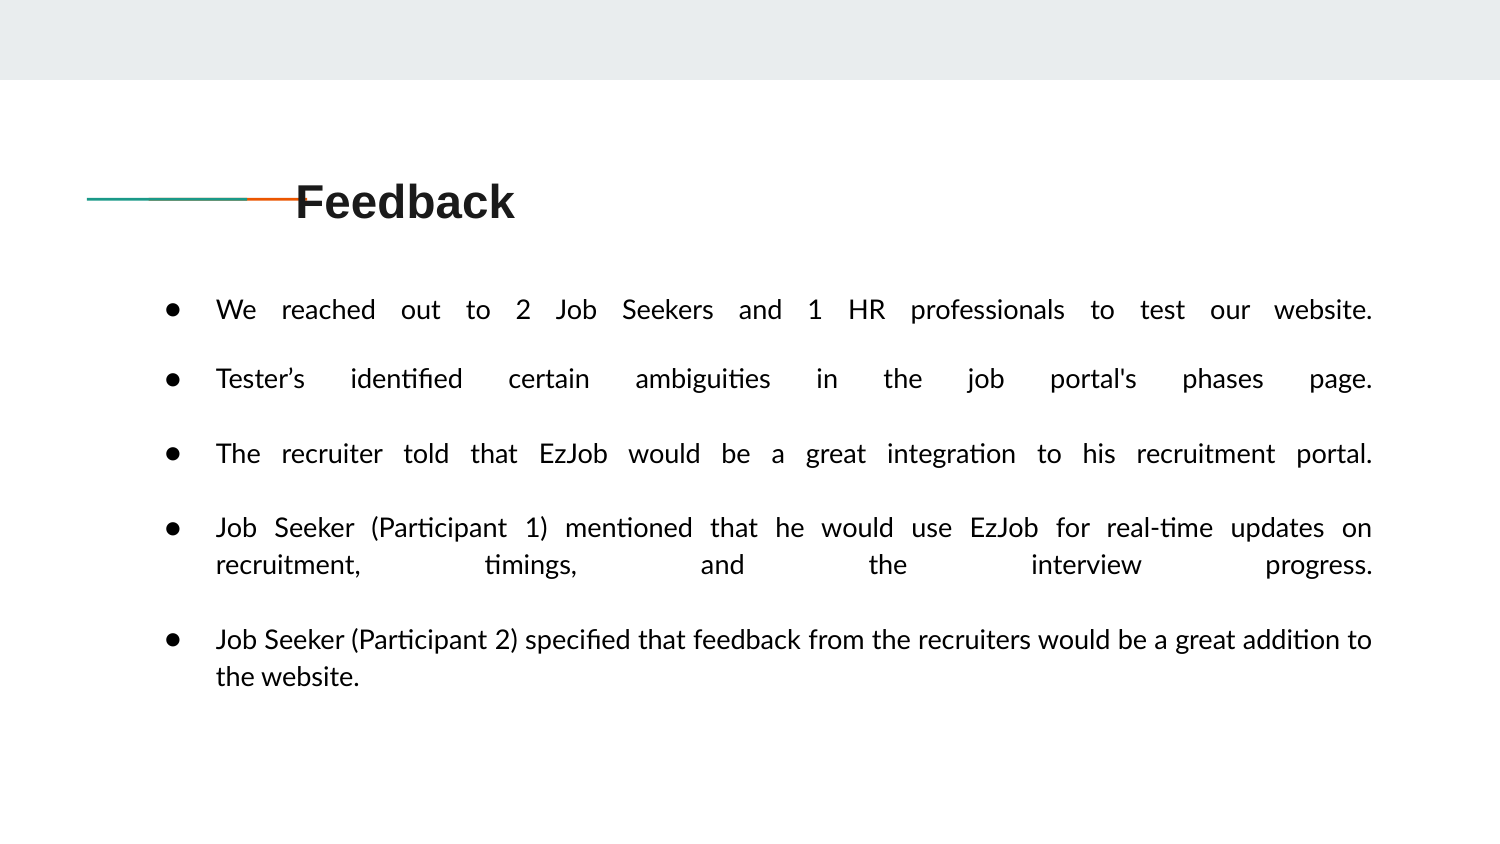

# Feedback
We reached out to 2 Job Seekers and 1 HR professionals to test our website.
Tester’s identified certain ambiguities in the job portal's phases page.
The recruiter told that EzJob would be a great integration to his recruitment portal.
Job Seeker (Participant 1) mentioned that he would use EzJob for real-time updates on recruitment, timings, and the interview progress.
Job Seeker (Participant 2) specified that feedback from the recruiters would be a great addition to the website.